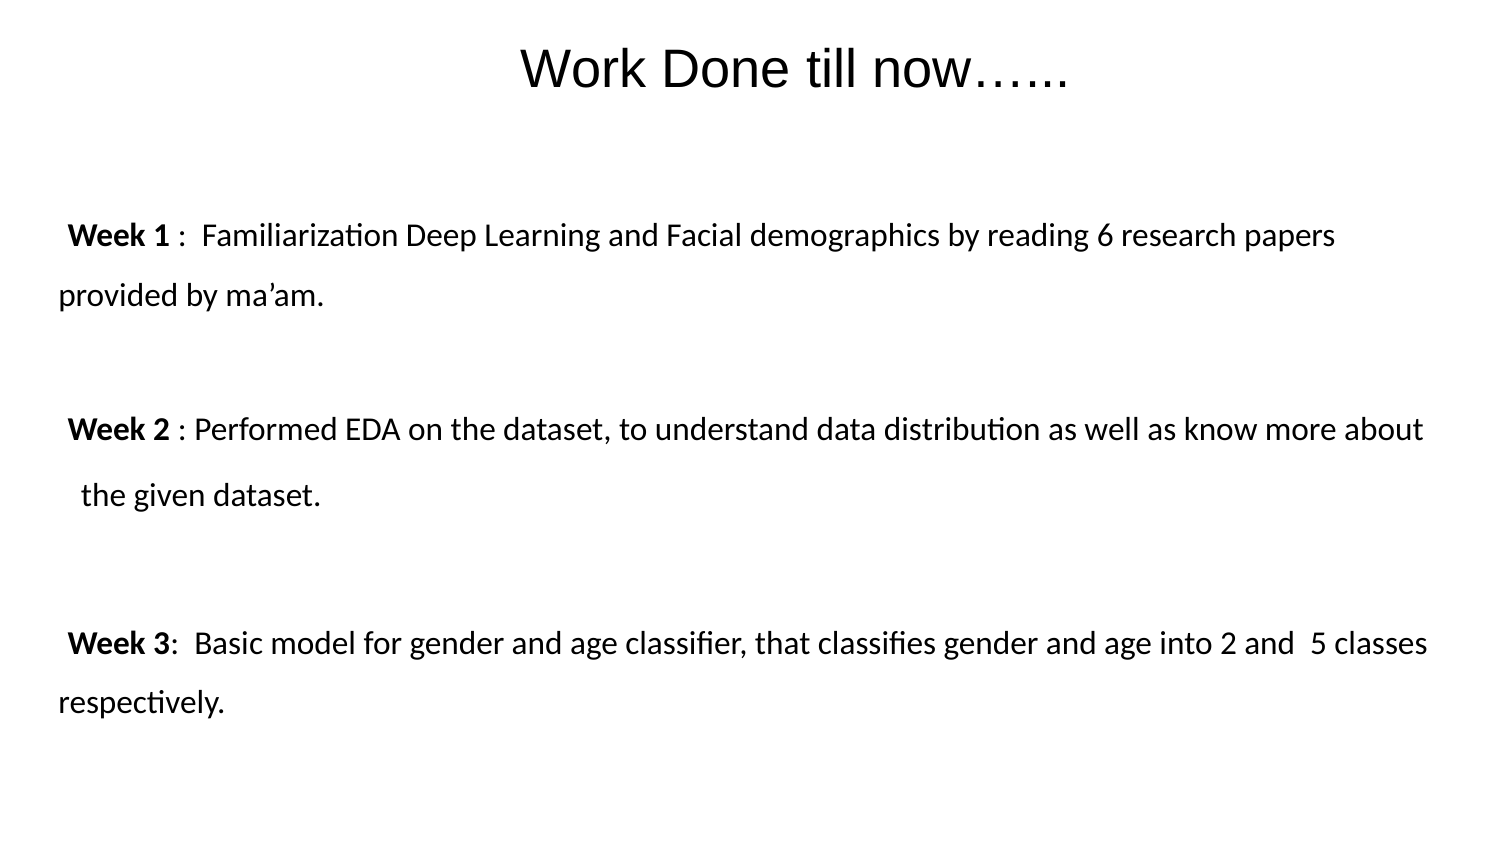

# Work Done till now…...
 Week 1 :  Familiarization Deep Learning and Facial demographics by reading 6 research papers provided by ma’am.

 Week 2 : Performed EDA on the dataset, to understand data distribution as well as know more about
   the given dataset.

 Week 3:  Basic model for gender and age classifier, that classifies gender and age into 2 and  5 classes respectively.